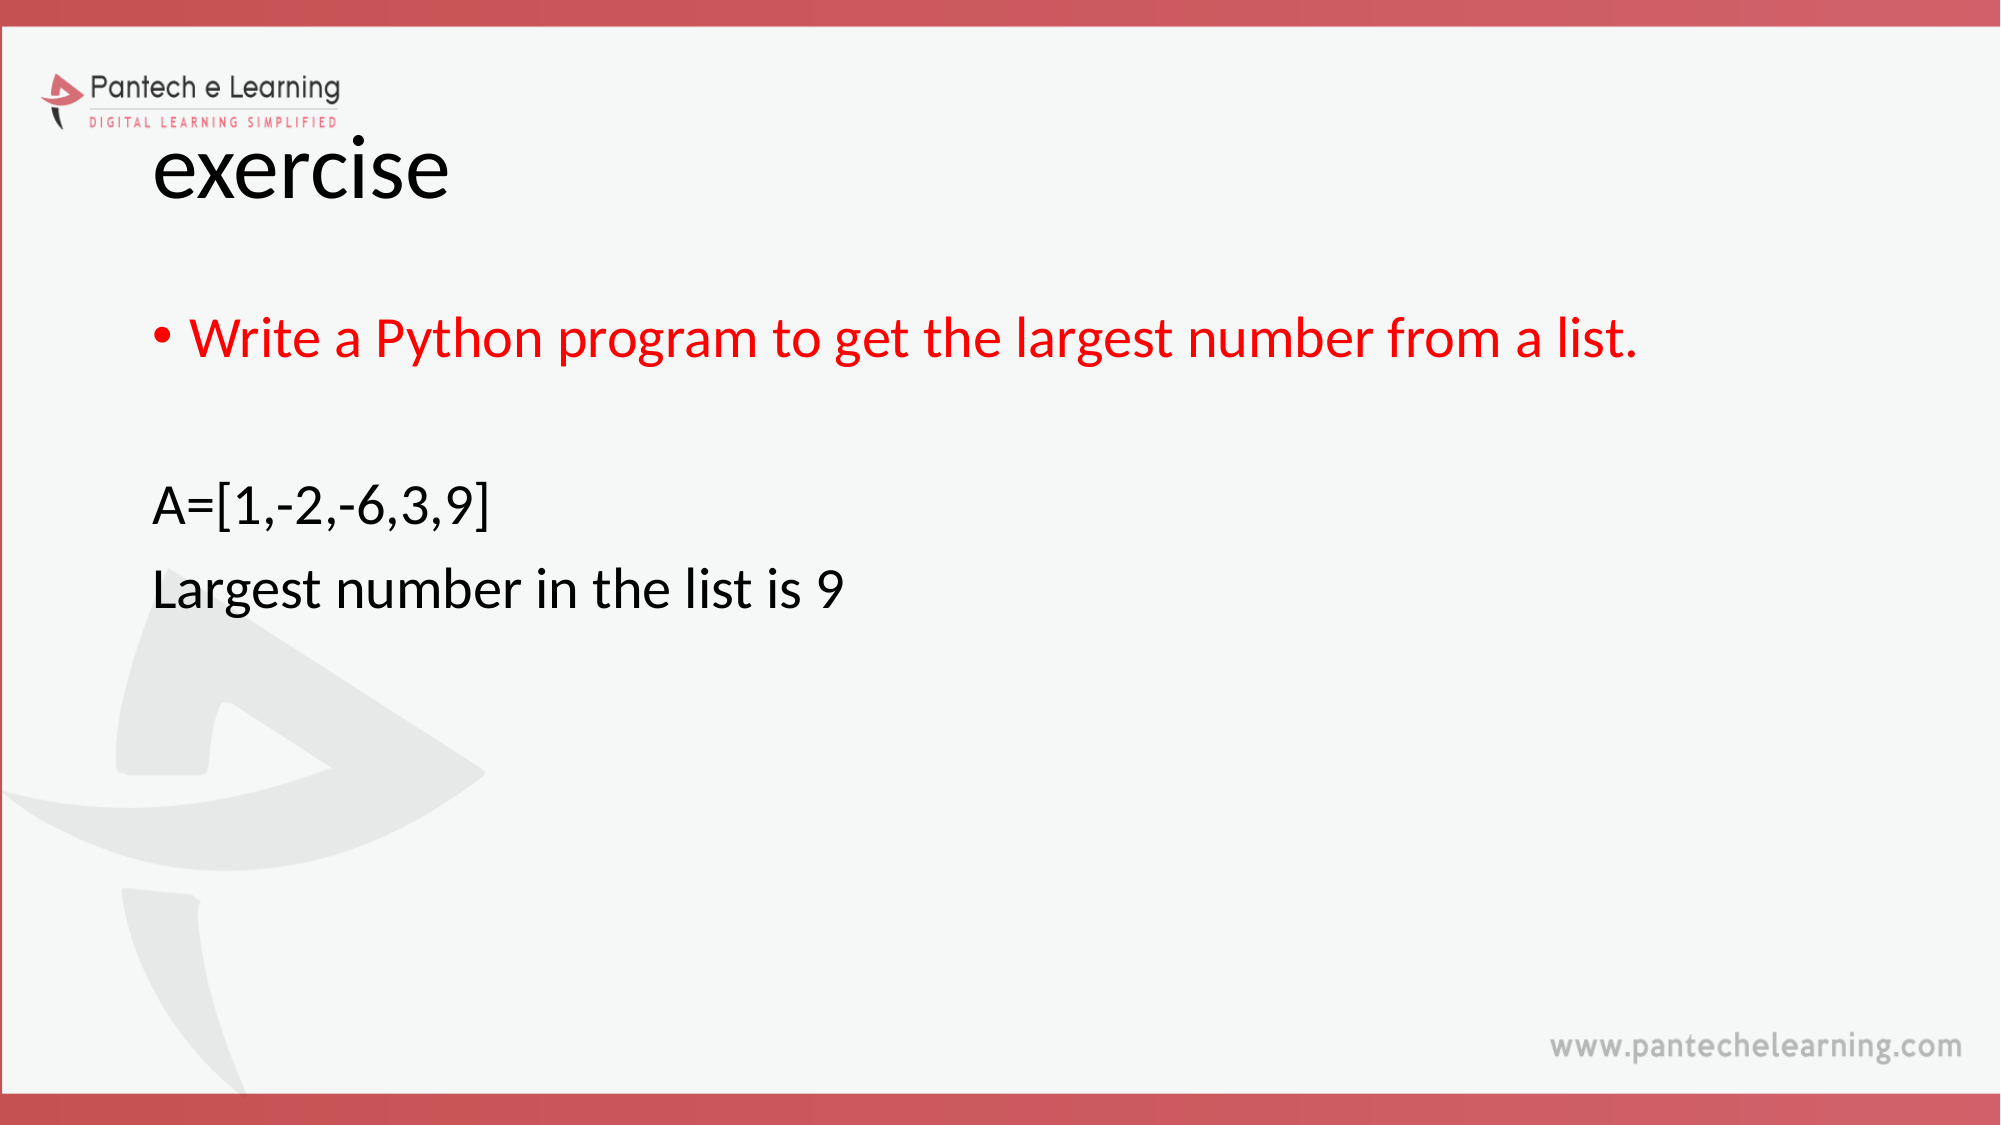

# exercise
Write a Python program to get the largest number from a list.

A=[1,-2,-6,3,9]
Largest number in the list is 9